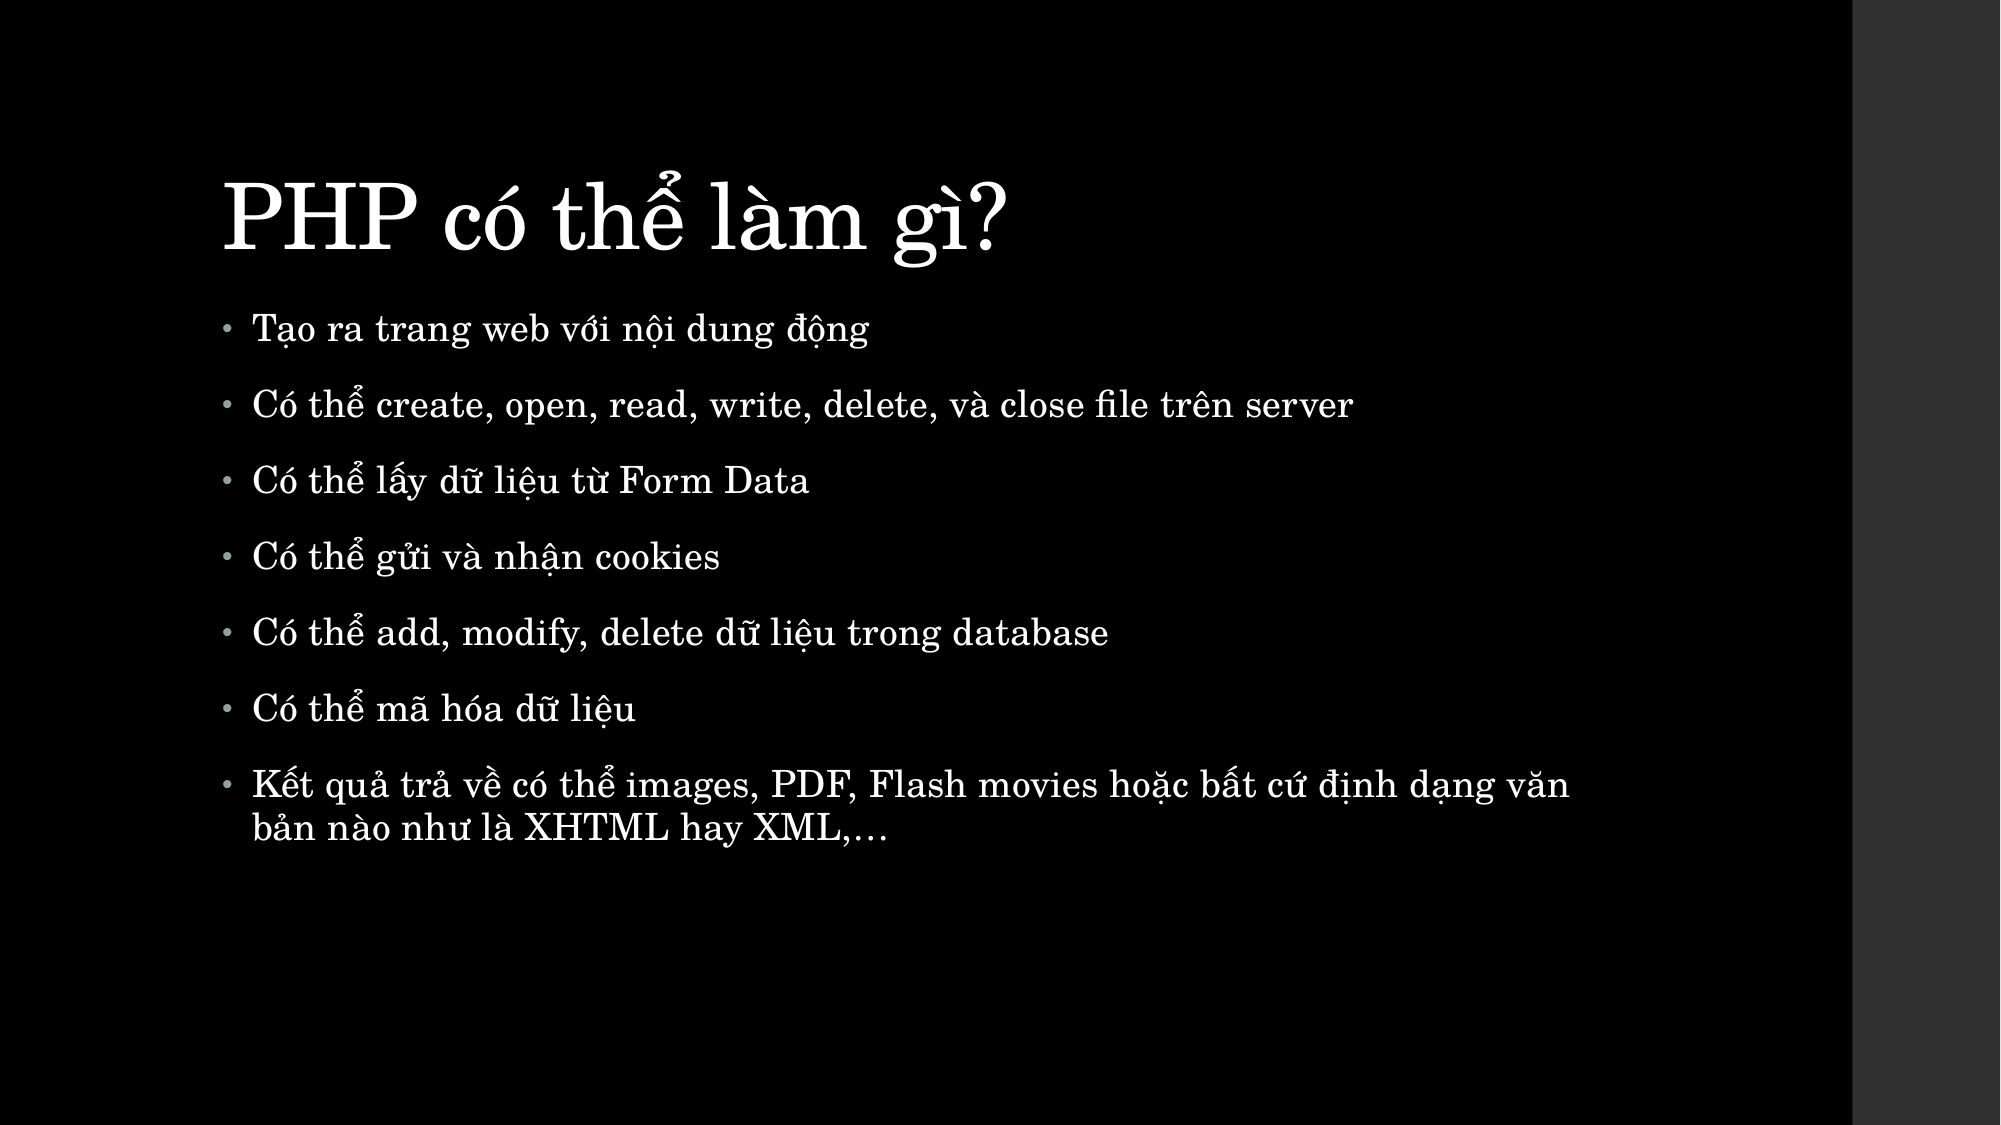

# PHP có thể làm gì?
Tạo ra trang web với nội dung động
Có thể create, open, read, write, delete, và close file trên server
Có thể lấy dữ liệu từ Form Data
Có thể gửi và nhận cookies
Có thể add, modify, delete dữ liệu trong database
Có thể mã hóa dữ liệu
Kết quả trả về có thể images, PDF, Flash movies hoặc bất cứ định dạng văn bản nào như là XHTML hay XML,…